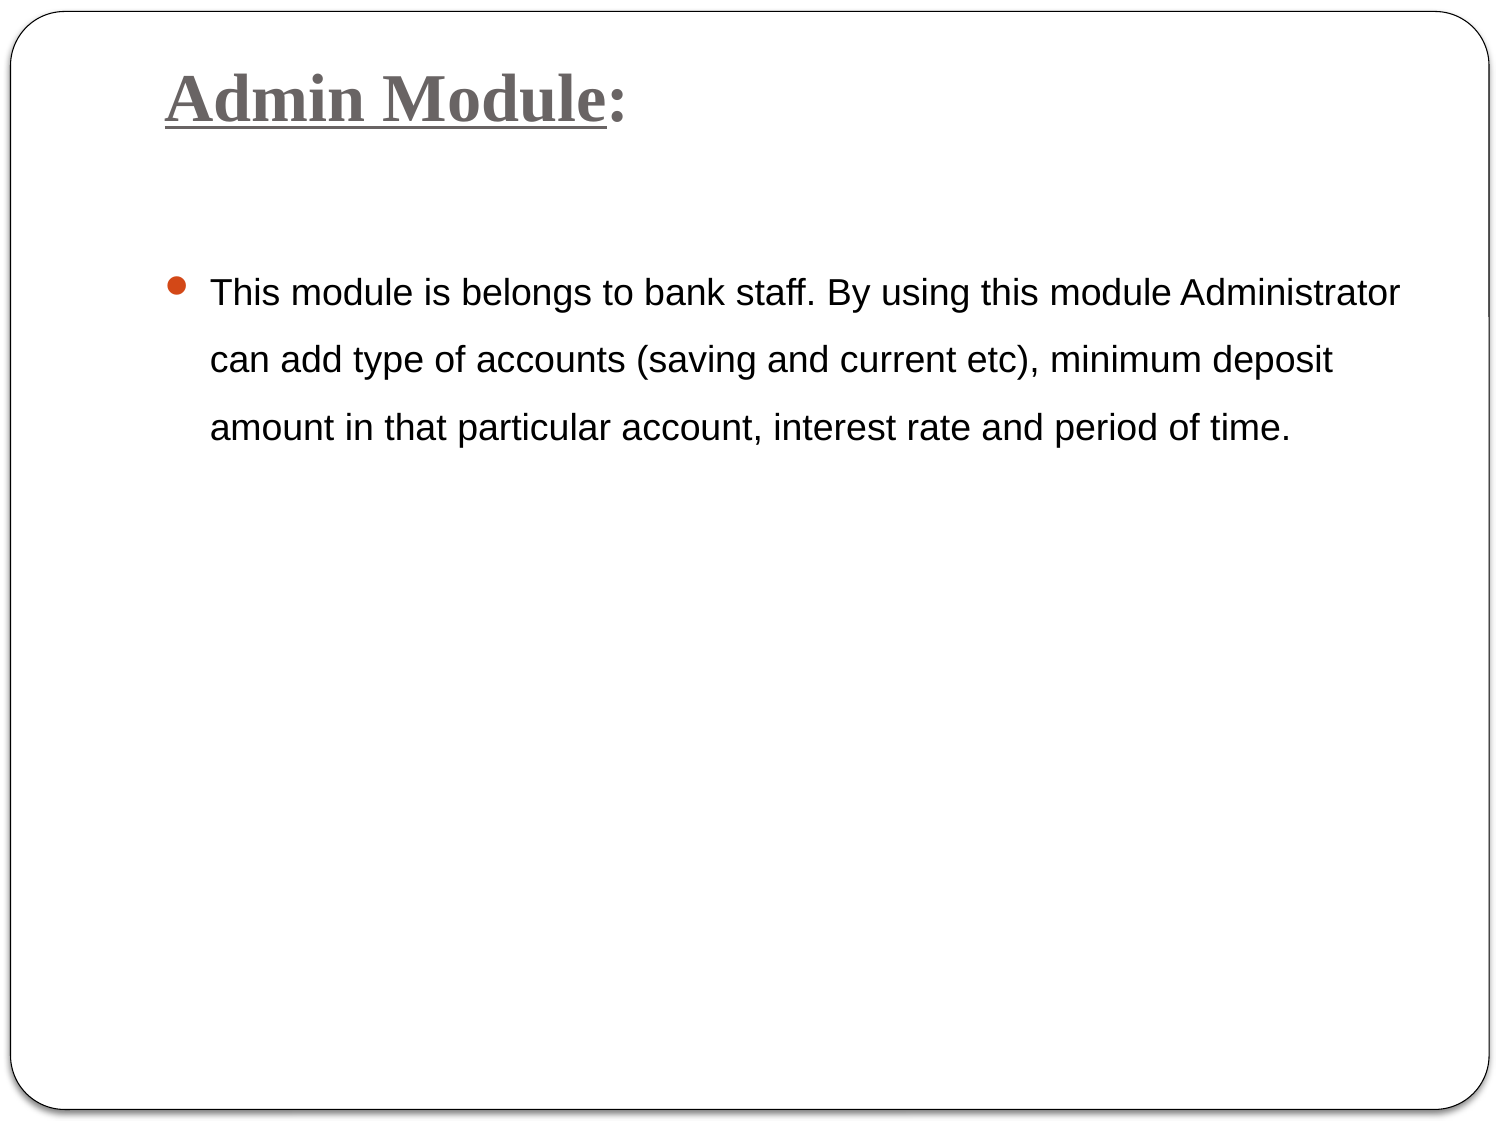

# Admin Module:
This module is belongs to bank staff. By using this module Administrator can add type of accounts (saving and current etc), minimum deposit amount in that particular account, interest rate and period of time.